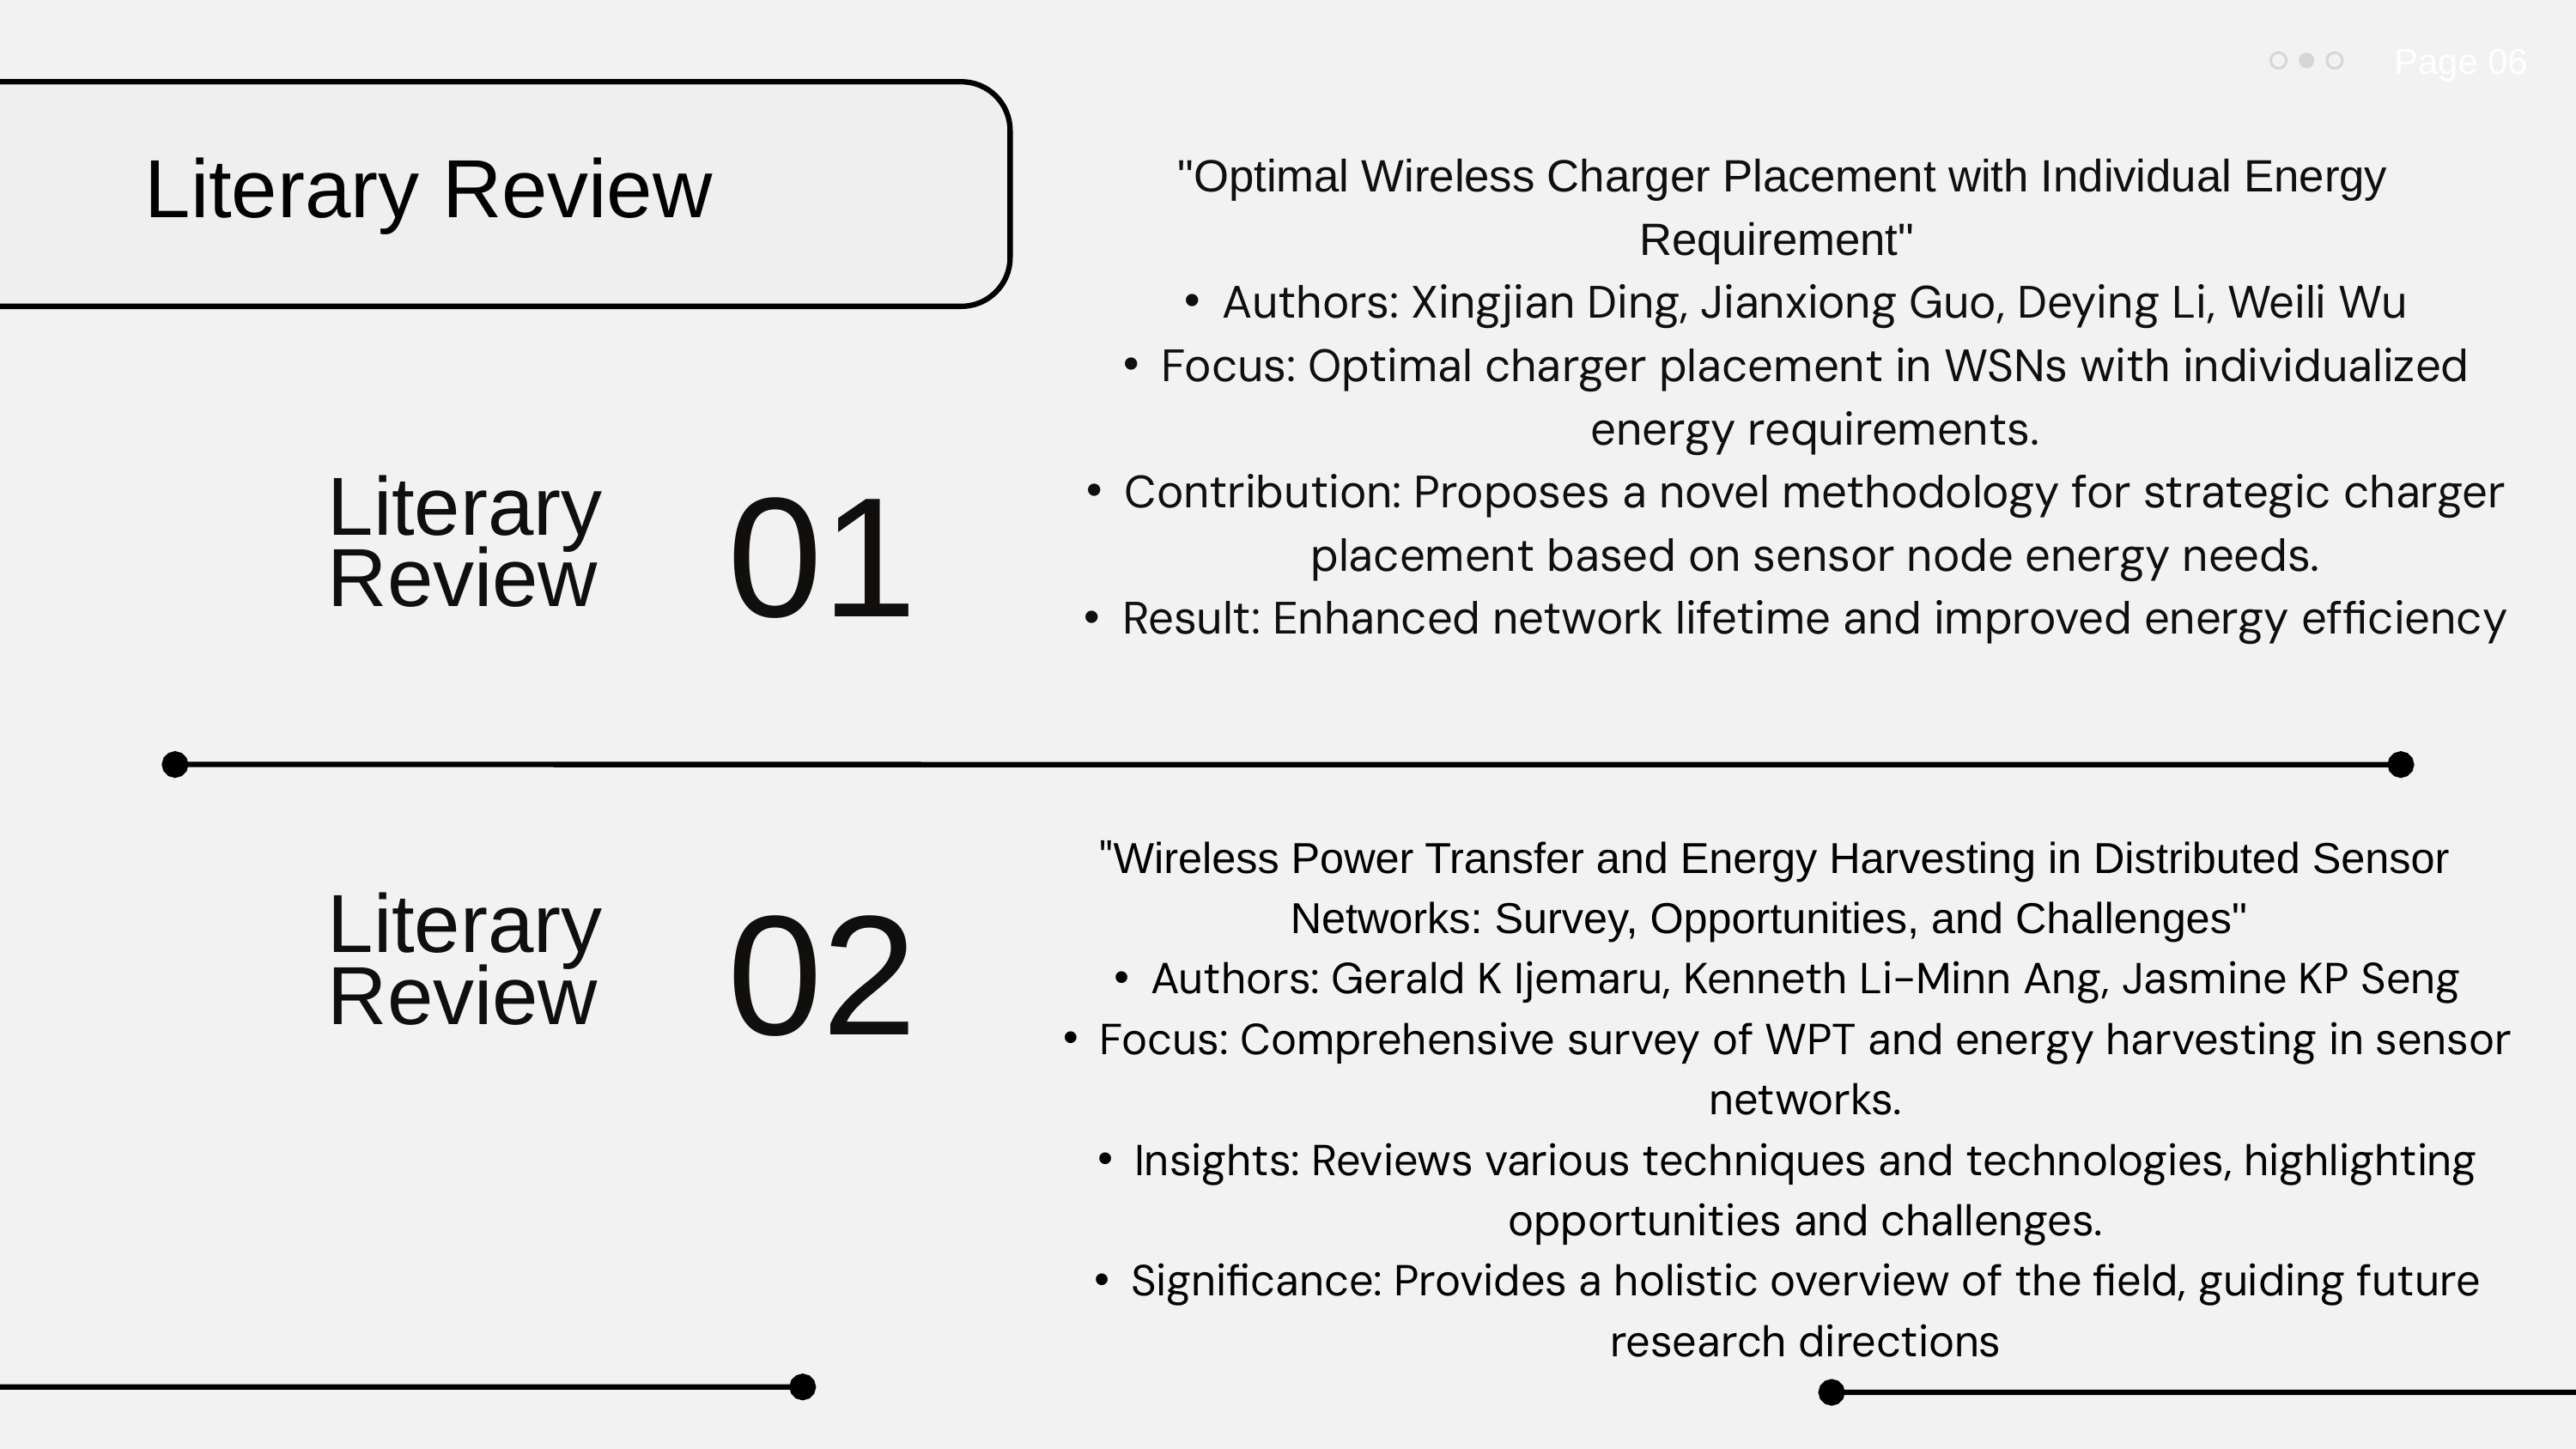

Page 06

 "Optimal Wireless Charger Placement with Individual Energy Requirement"
Authors: Xingjian Ding, Jianxiong Guo, Deying Li, Weili Wu
Focus: Optimal charger placement in WSNs with individualized energy requirements.
Contribution: Proposes a novel methodology for strategic charger placement based on sensor node energy needs.
Result: Enhanced network lifetime and improved energy efficiency

Literary Review
Literary Review
01

 "Wireless Power Transfer and Energy Harvesting in Distributed Sensor Networks: Survey, Opportunities, and Challenges"
Authors: Gerald K Ijemaru, Kenneth Li-Minn Ang, Jasmine KP Seng
Focus: Comprehensive survey of WPT and energy harvesting in sensor networks.
Insights: Reviews various techniques and technologies, highlighting opportunities and challenges.
Significance: Provides a holistic overview of the field, guiding future research directions

Literary Review
02